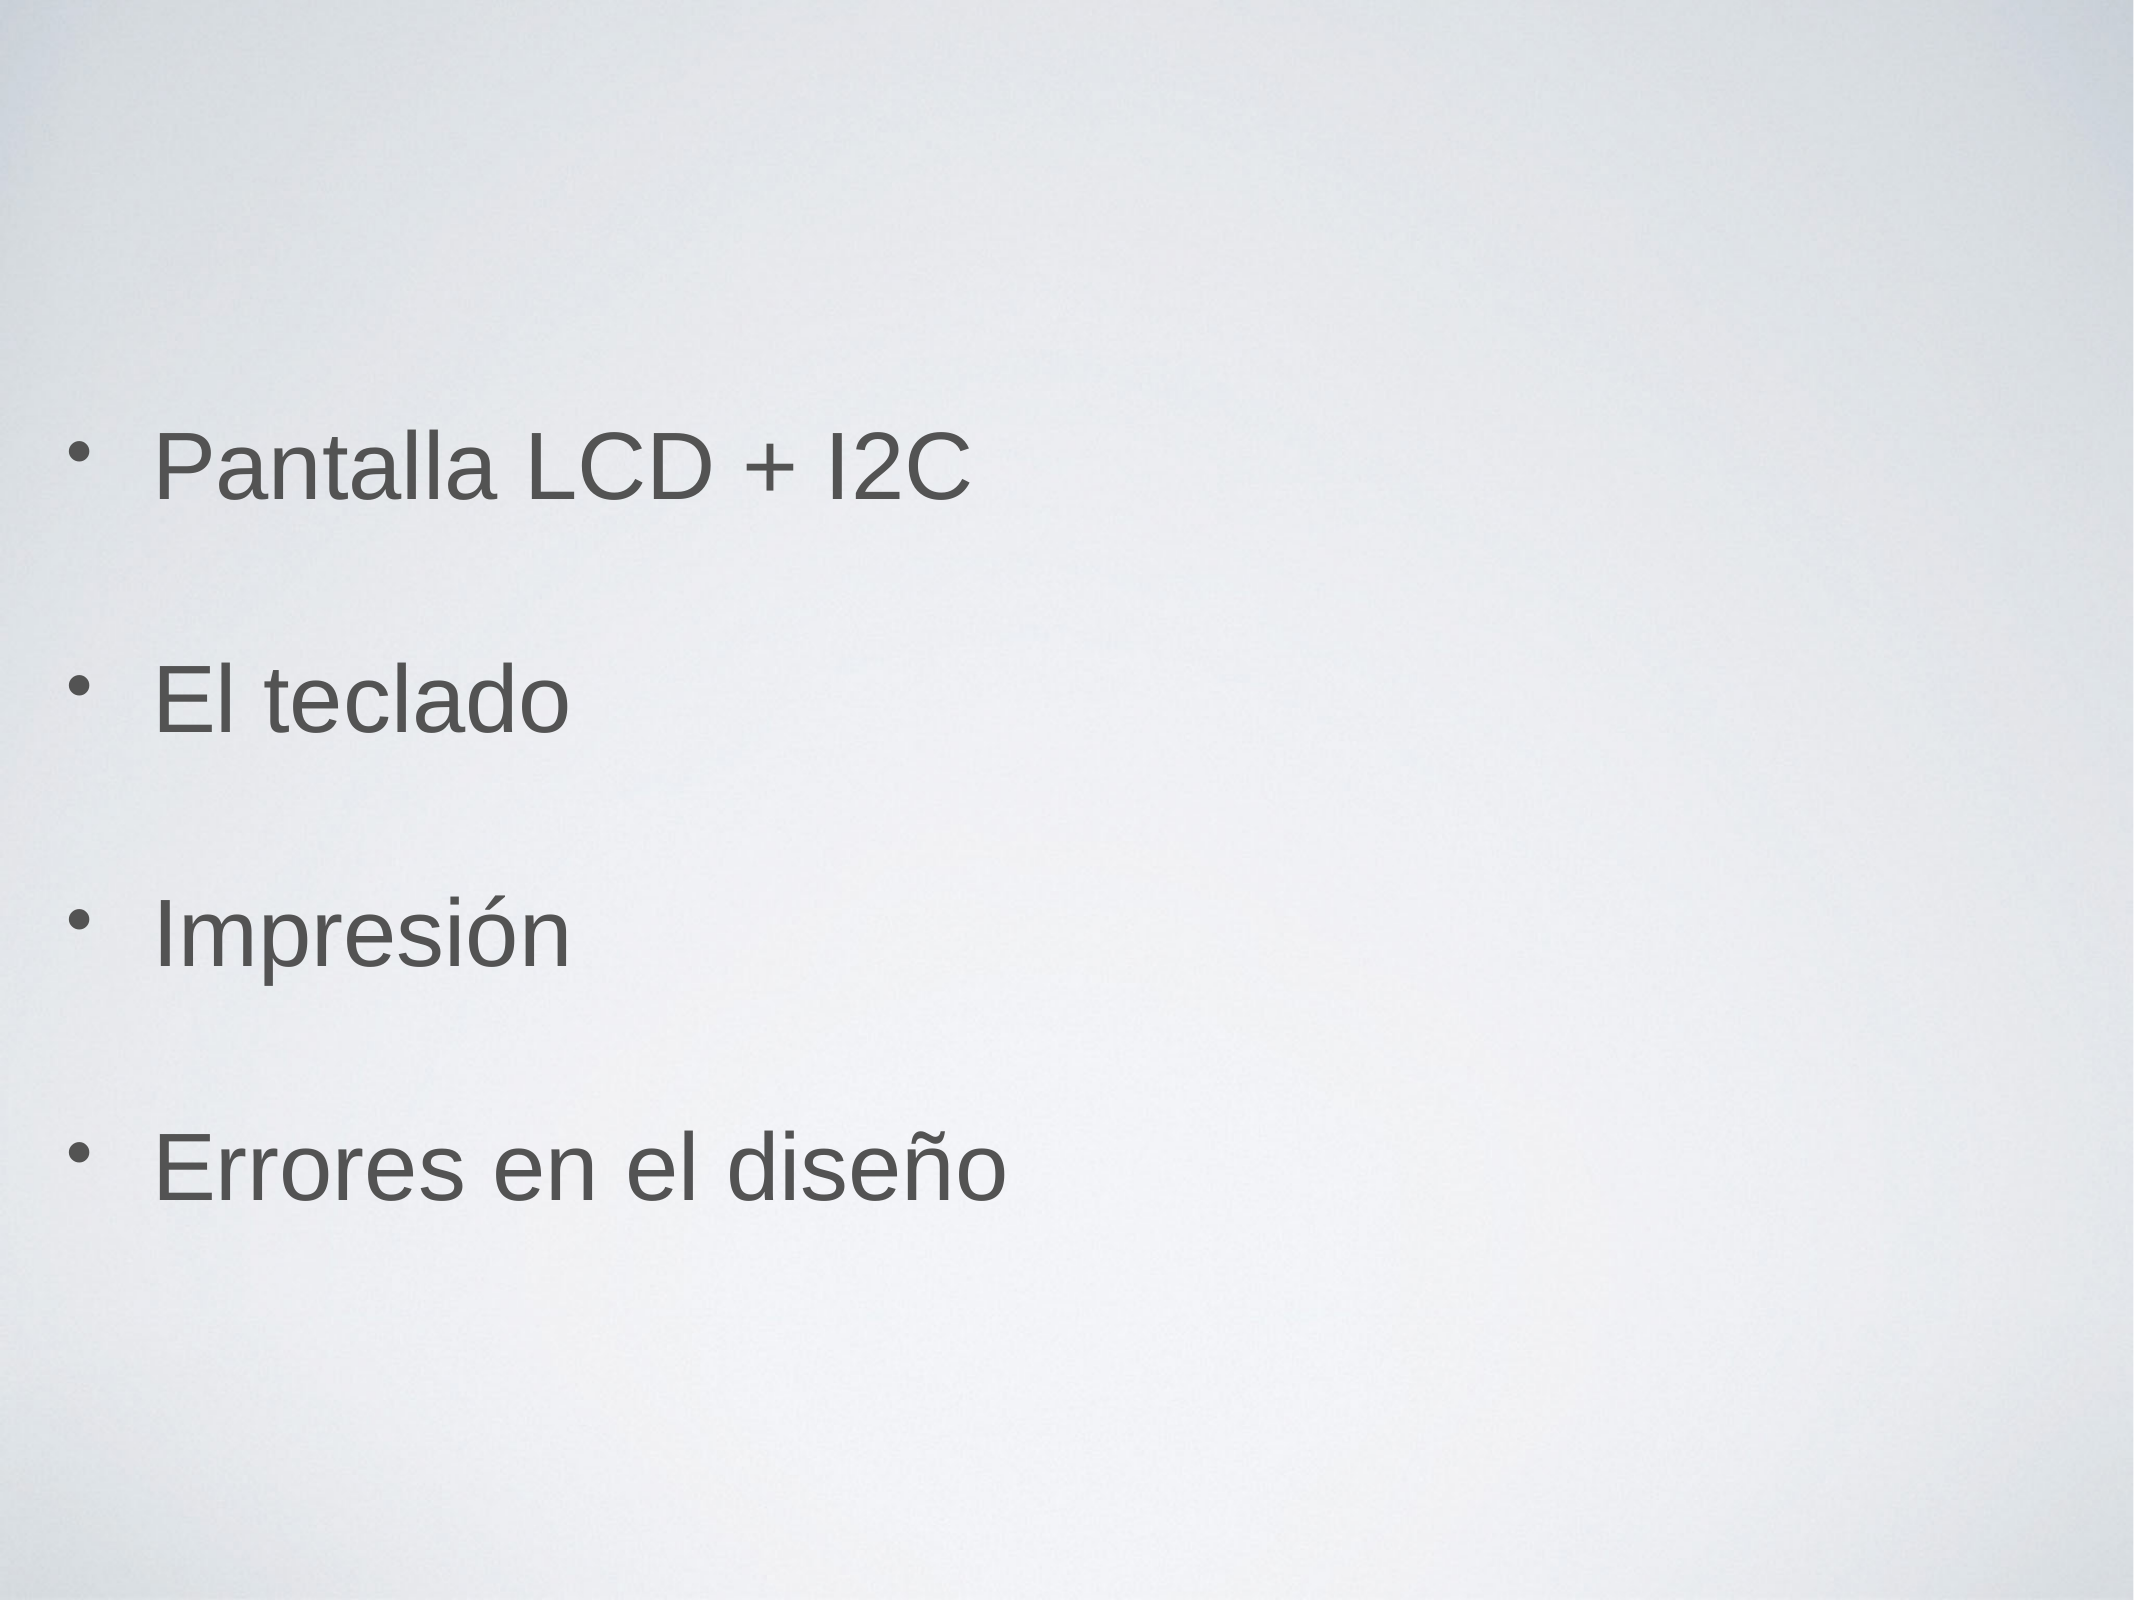

Pantalla LCD + I2C
El teclado
Impresión
Errores en el diseño